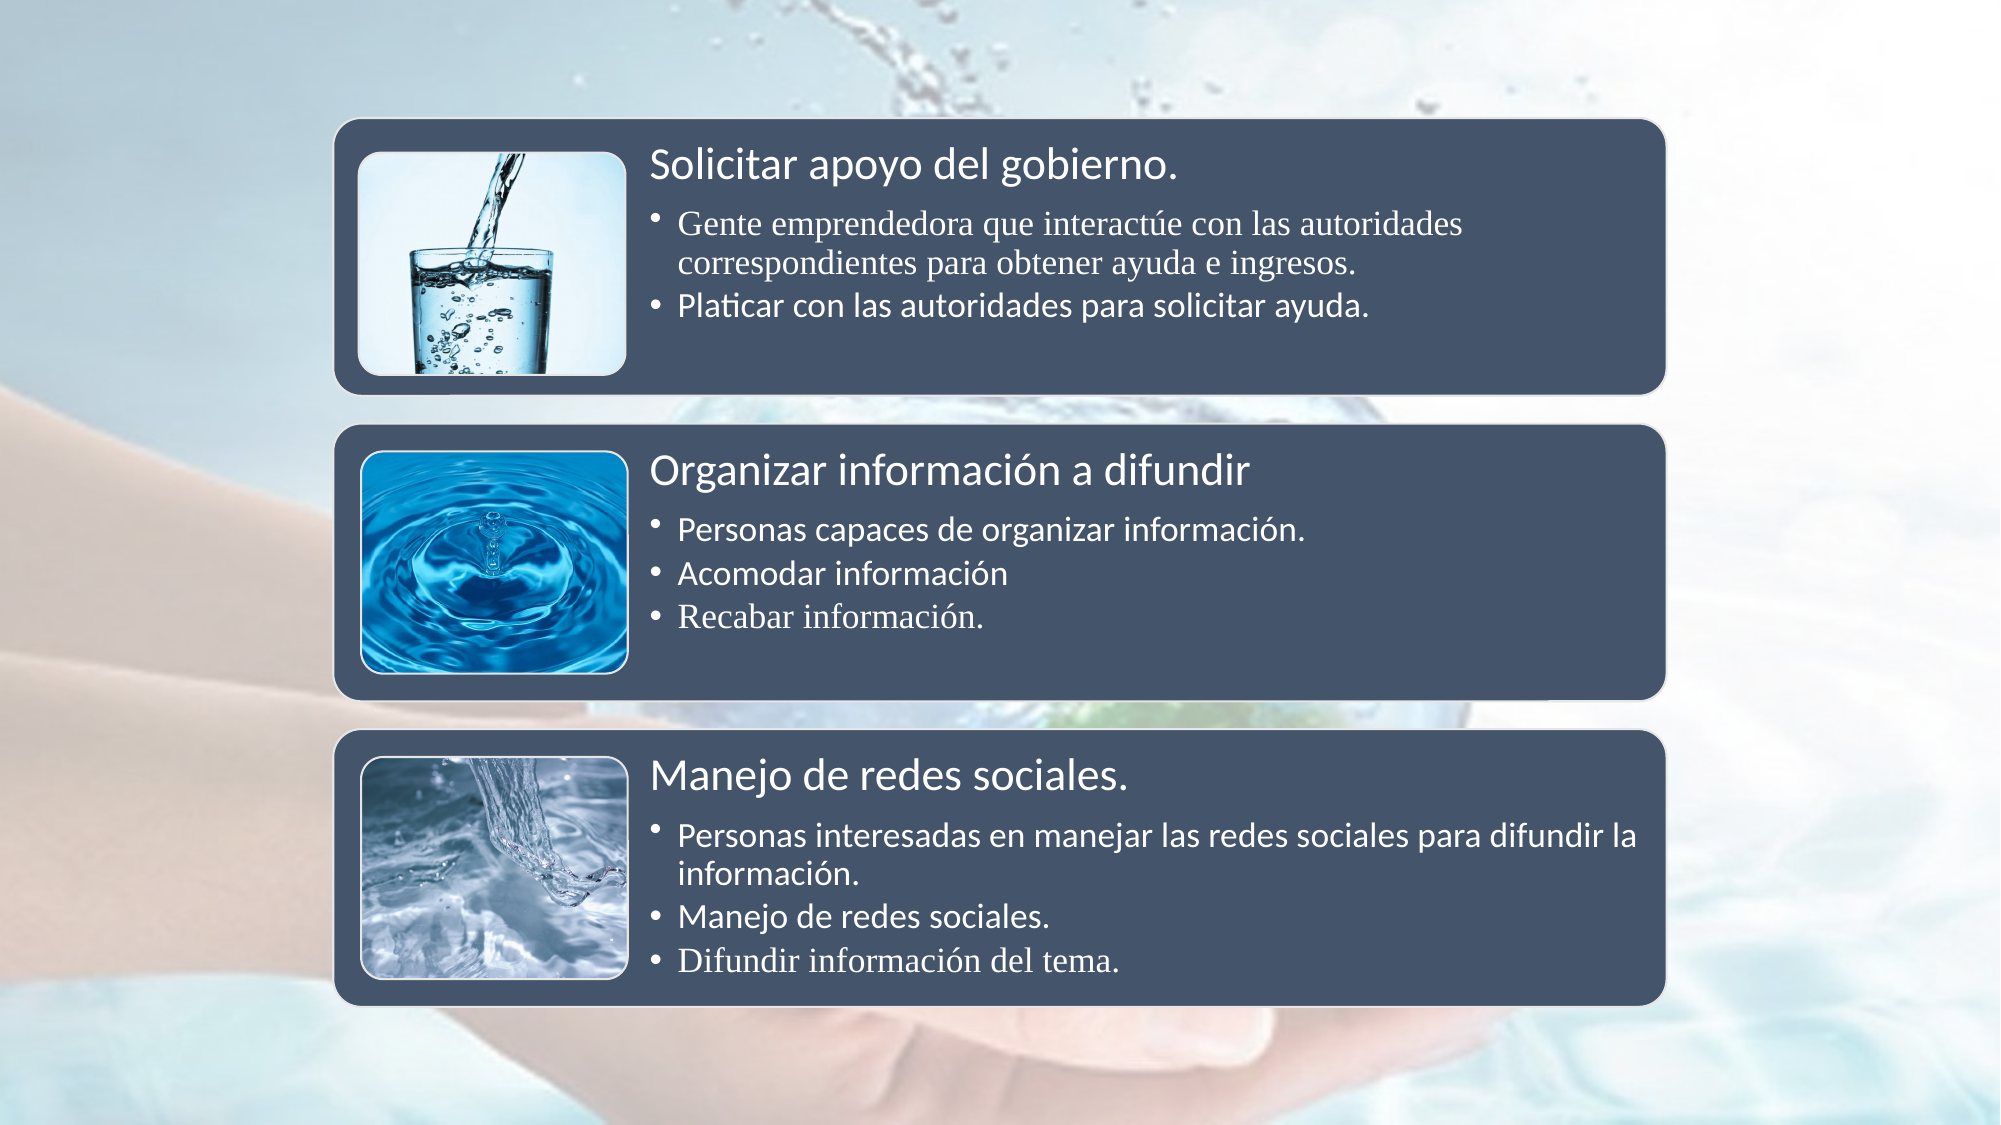

Solicitar apoyo del gobierno.
Gente emprendedora que interactúe con las autoridades correspondientes para obtener ayuda e ingresos.
Platicar con las autoridades para solicitar ayuda.
Organizar información a difundir
Personas capaces de organizar información.
Acomodar información
Recabar información.
Manejo de redes sociales.
Personas interesadas en manejar las redes sociales para difundir la información.
Manejo de redes sociales.
Difundir información del tema.